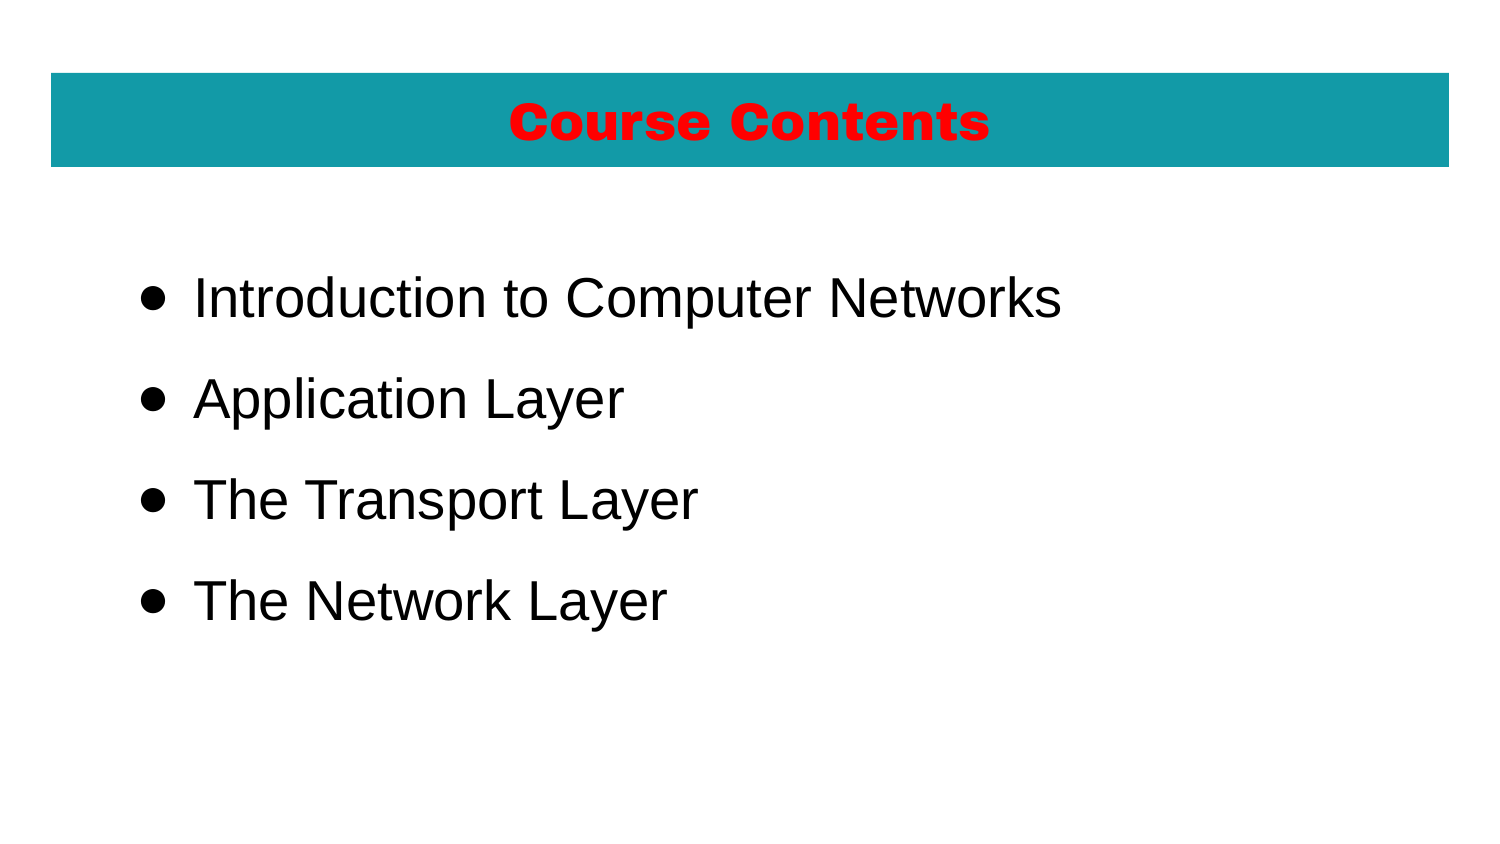

# Course Contents
Introduction to Computer Networks
Application Layer
The Transport Layer
The Network Layer